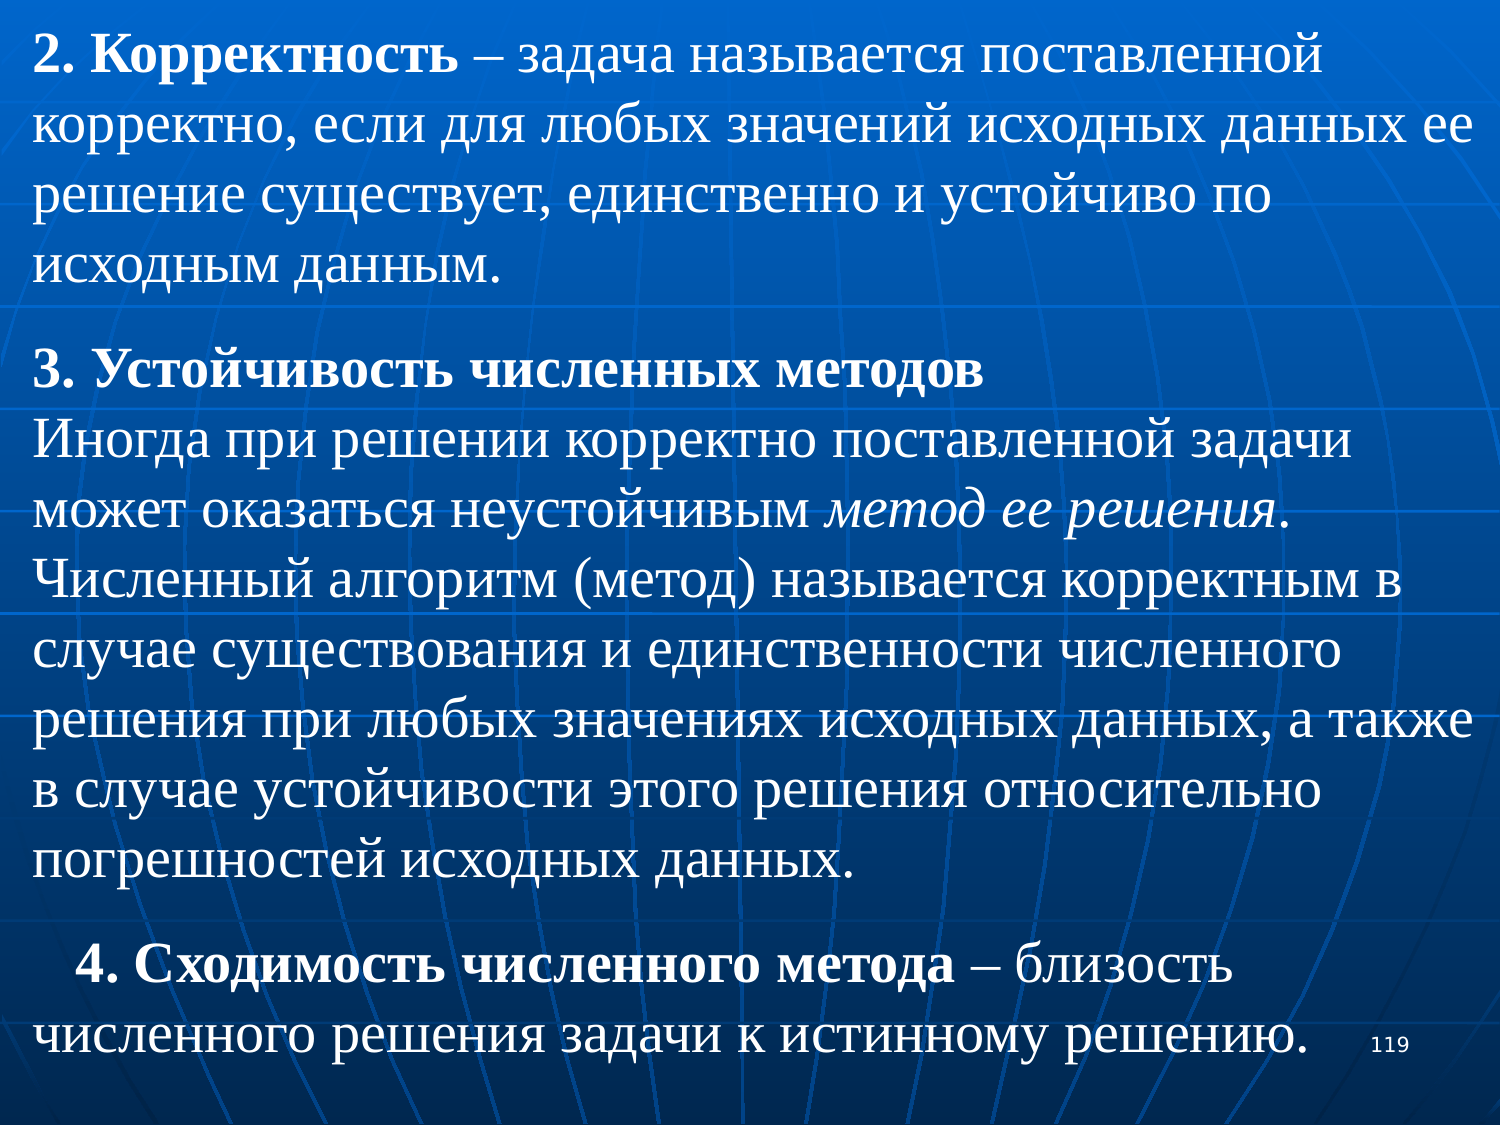

2. Корректность – задача называется поставленной корректно, если для любых значений исходных данных ее решение существует, единственно и устойчиво по исходным данным.

3. Устойчивость численных методов
Иногда при решении корректно поставленной задачи может оказаться неустойчивым метод ее решения.
Численный алгоритм (метод) называется корректным в случае существования и единственности численного решения при любых значениях исходных данных, а также в случае устойчивости этого решения относительно погрешностей исходных данных.

   4. Сходимость численного метода – близость численного решения задачи к истинному решению.

119